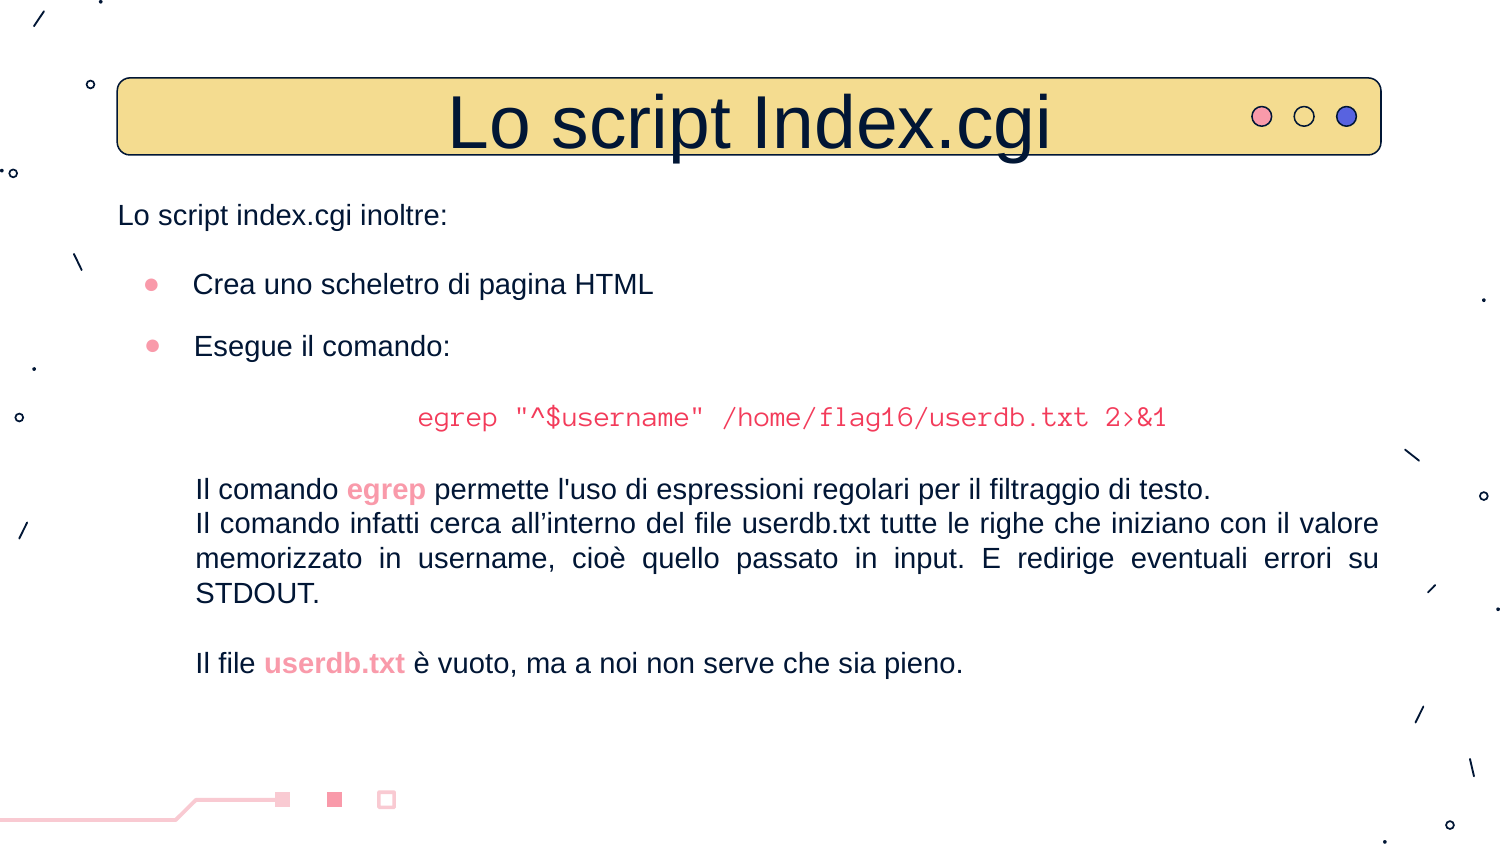

# Lo script Index.cgi

Lo script index.cgi inoltre:

Crea uno scheletro di pagina HTML

Esegue il comando:

     egrep "^$username" /home/flag16/userdb.txt 2>&1

Il comando egrep permette l'uso di espressioni regolari per il filtraggio di testo.
Il comando infatti cerca all’interno del file userdb.txt tutte le righe che iniziano con il valore memorizzato in username, cioè quello passato in input. E redirige eventuali errori su STDOUT.

Il file userdb.txt è vuoto, ma a noi non serve che sia pieno.